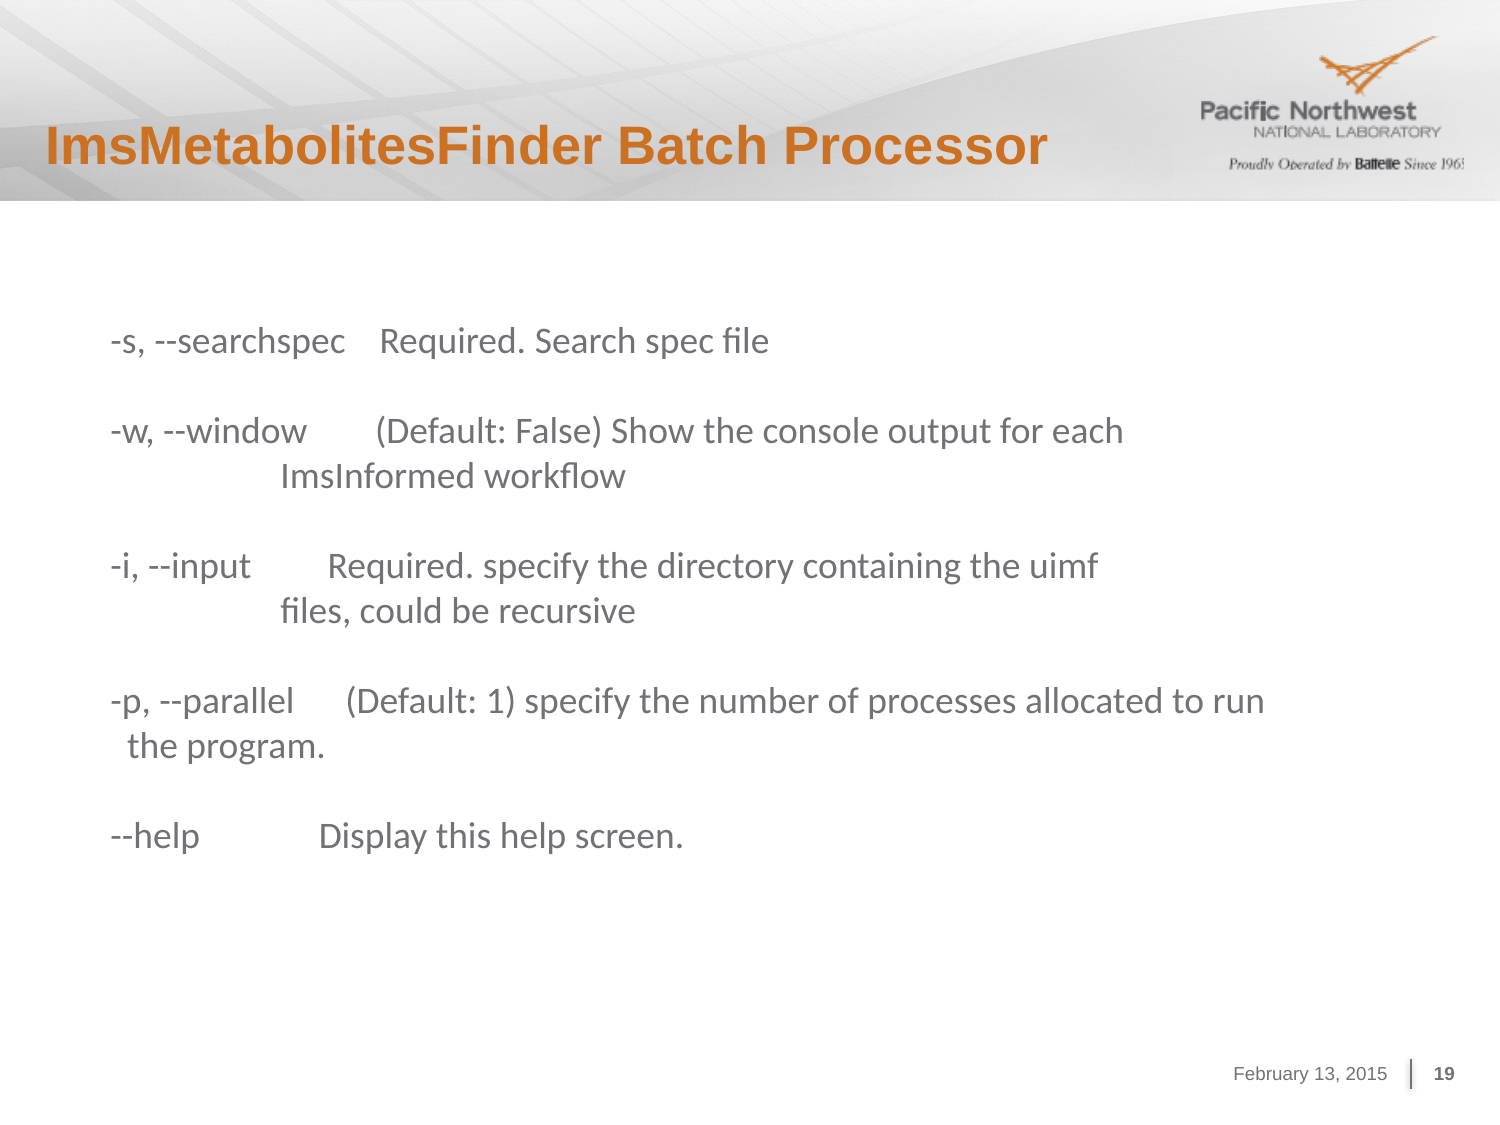

# ImsMetabolitesFinder Batch Processor
  -s, --searchspec    Required. Search spec file

  -w, --window        (Default: False) Show the console output for each
                      ImsInformed workflow

  -i, --input         Required. specify the directory containing the uimf
                      files, could be recursive

  -p, --parallel      (Default: 1) specify the number of processes allocated to run     the program.

  --help              Display this help screen.

February 13, 2015
19